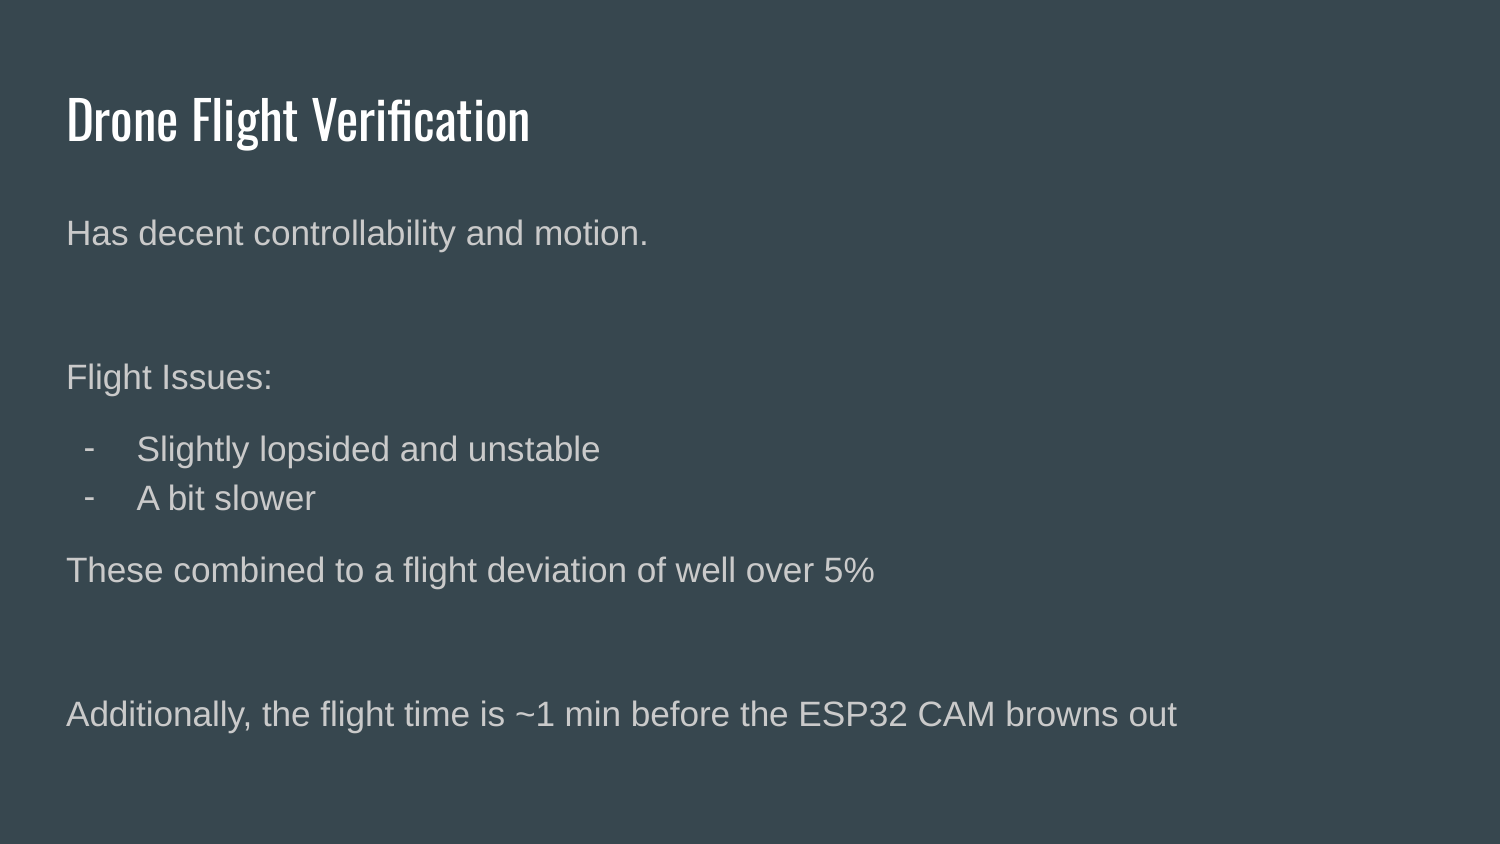

# Drone Flight Verification
Has decent controllability and motion.

Flight Issues:
Slightly lopsided and unstable
A bit slower
These combined to a flight deviation of well over 5%

Additionally, the flight time is ~1 min before the ESP32 CAM browns out